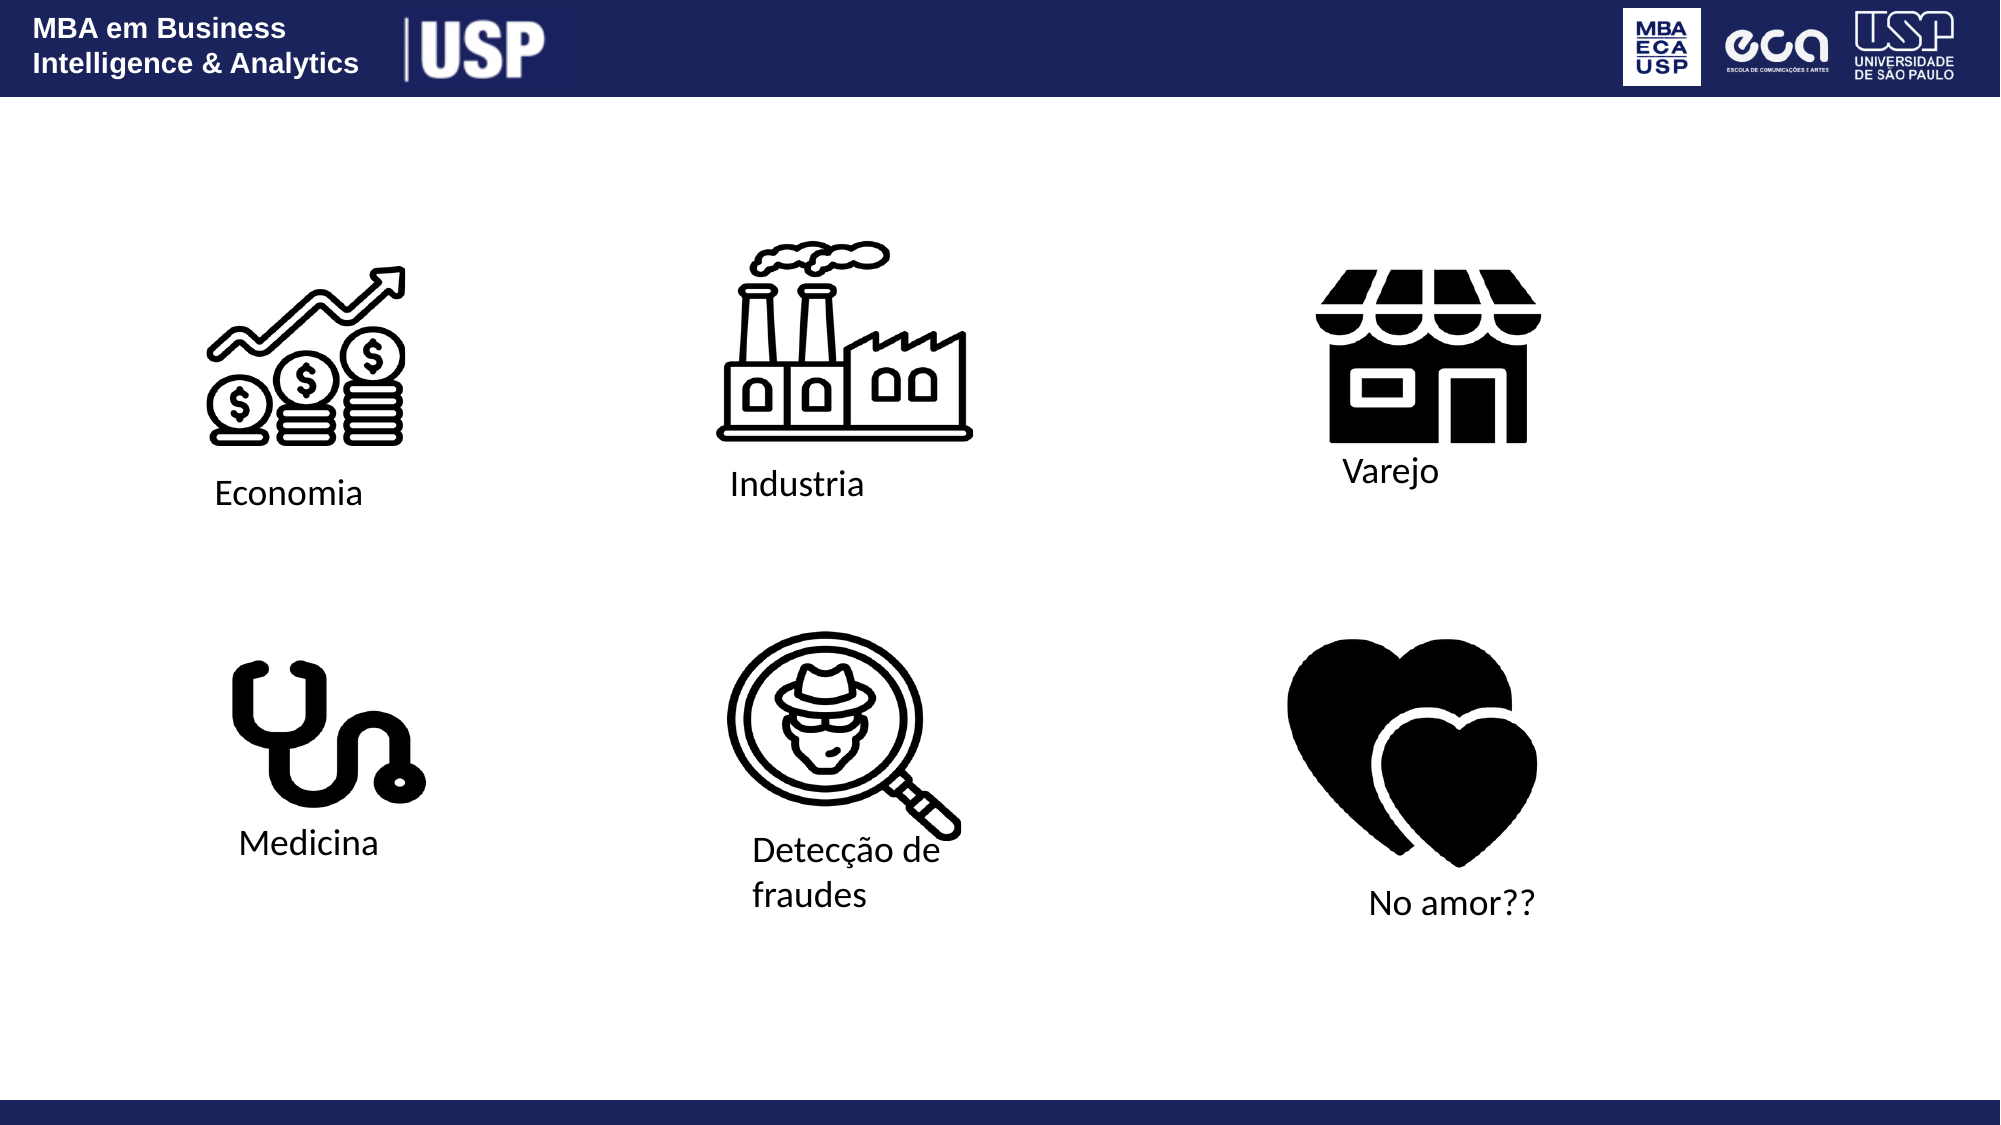

Varejo
Industria
Economia

Medicina
Detecção de fraudes
No amor??